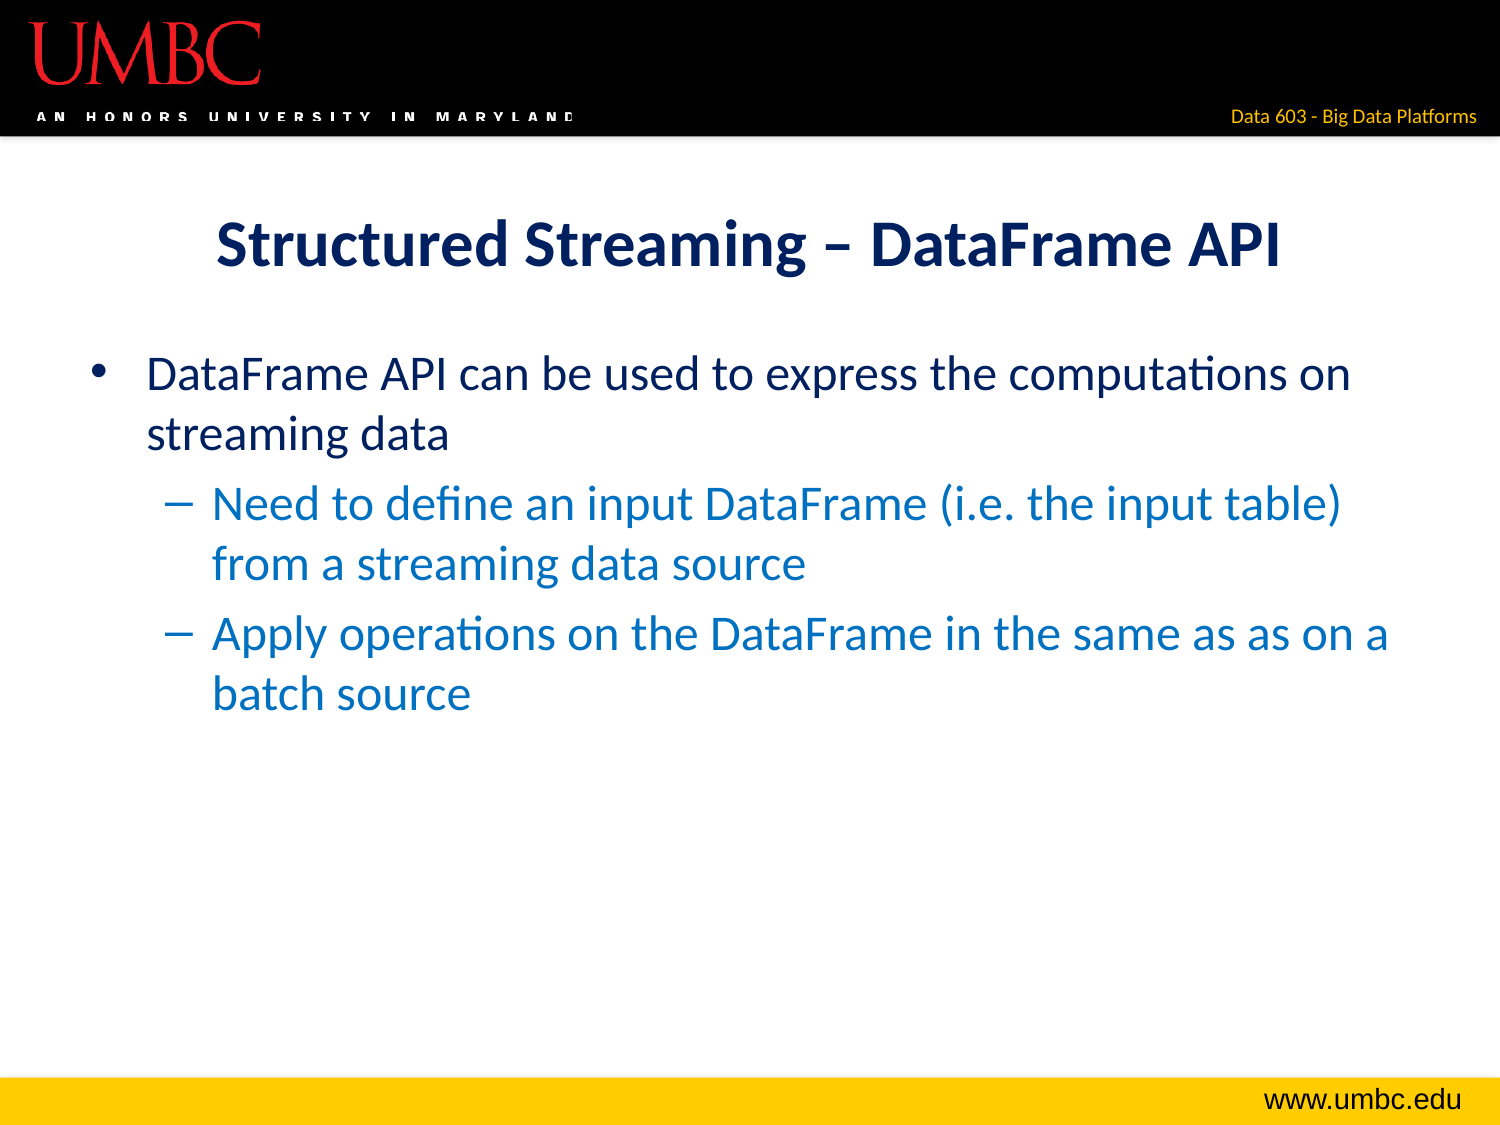

# Structured Streaming – DataFrame API
DataFrame API can be used to express the computations on streaming data
Need to define an input DataFrame (i.e. the input table) from a streaming data source
Apply operations on the DataFrame in the same as as on a batch source